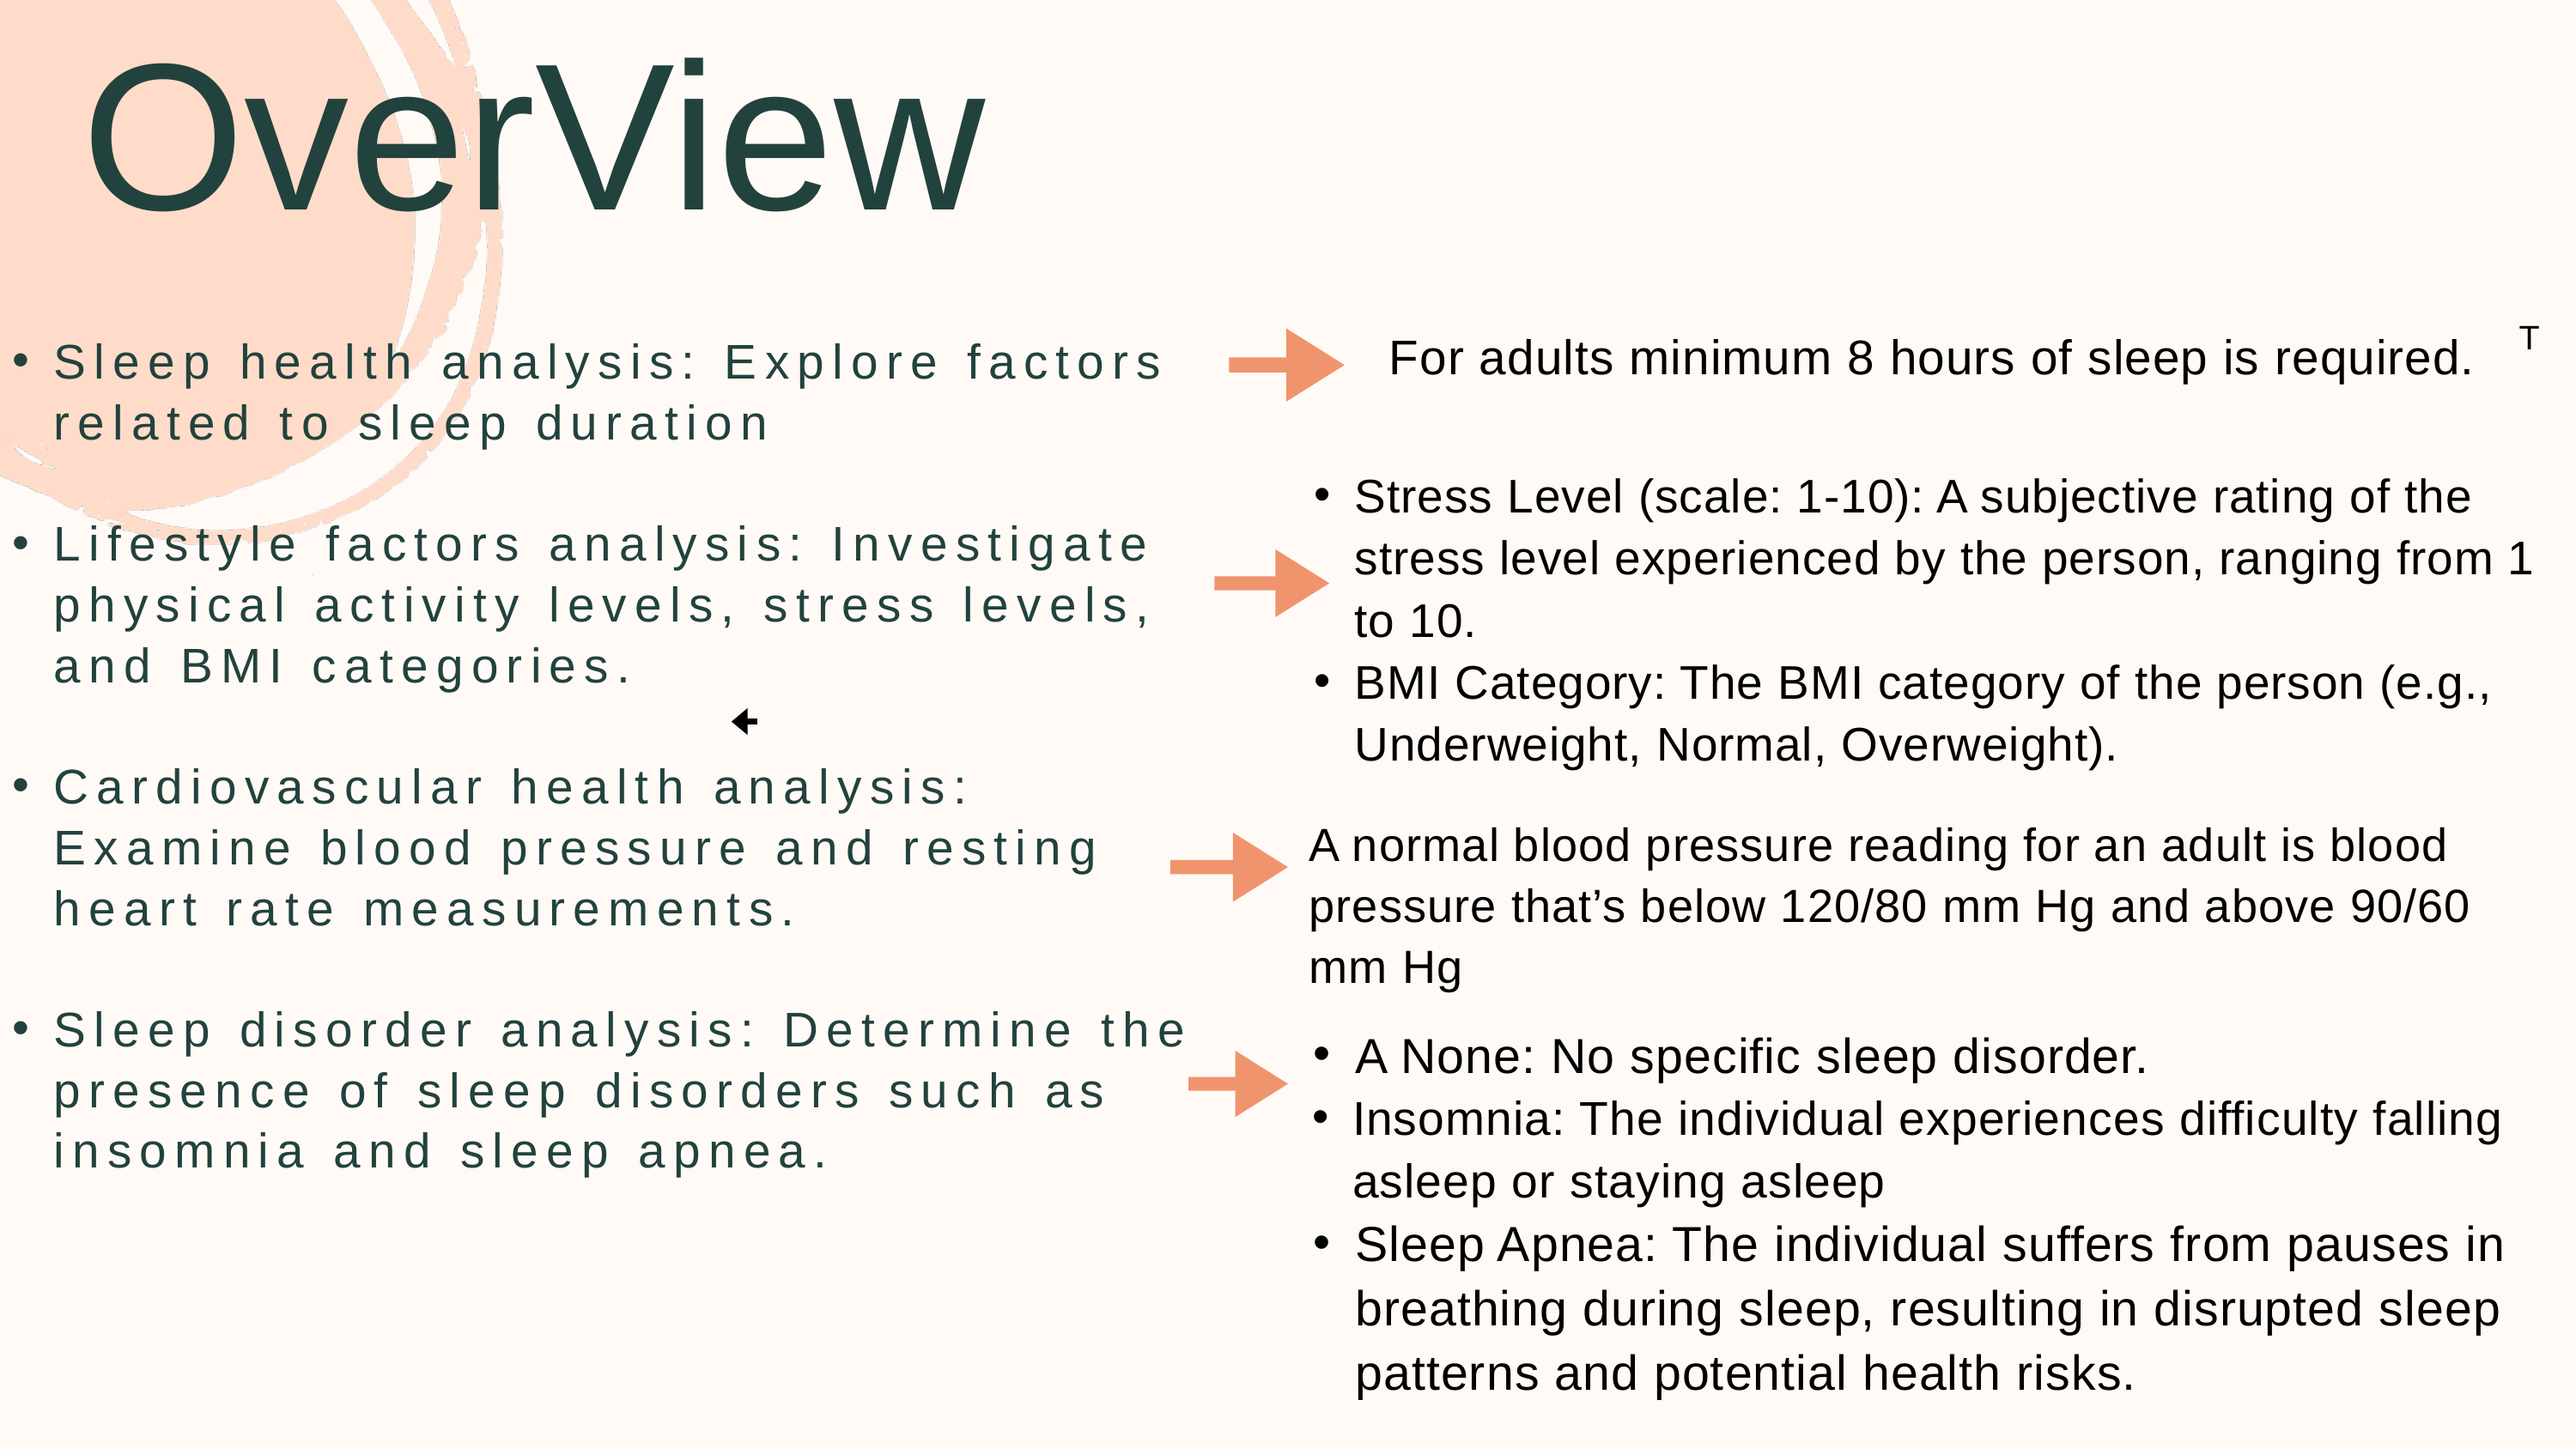

OverView

Sleep health analysis: Explore factors related to sleep duration

Lifestyle factors analysis: Investigate physical activity levels, stress levels, and BMI categories.

Cardiovascular health analysis: Examine blood pressure and resting heart rate measurements.

Sleep disorder analysis: Determine the presence of sleep disorders such as insomnia and sleep apnea.

T
For adults minimum 8 hours of sleep is required.

Stress Level (scale: 1-10): A subjective rating of the stress level experienced by the person, ranging from 1 to 10.
BMI Category: The BMI category of the person (e.g., Underweight, Normal, Overweight).

A normal blood pressure reading for an adult is blood pressure that’s below 120/80 mm Hg and above 90/60 mm Hg

A None: No specific sleep disorder.
Insomnia: The individual experiences difficulty falling asleep or staying asleep
Sleep Apnea: The individual suffers from pauses in breathing during sleep, resulting in disrupted sleep patterns and potential health risks.